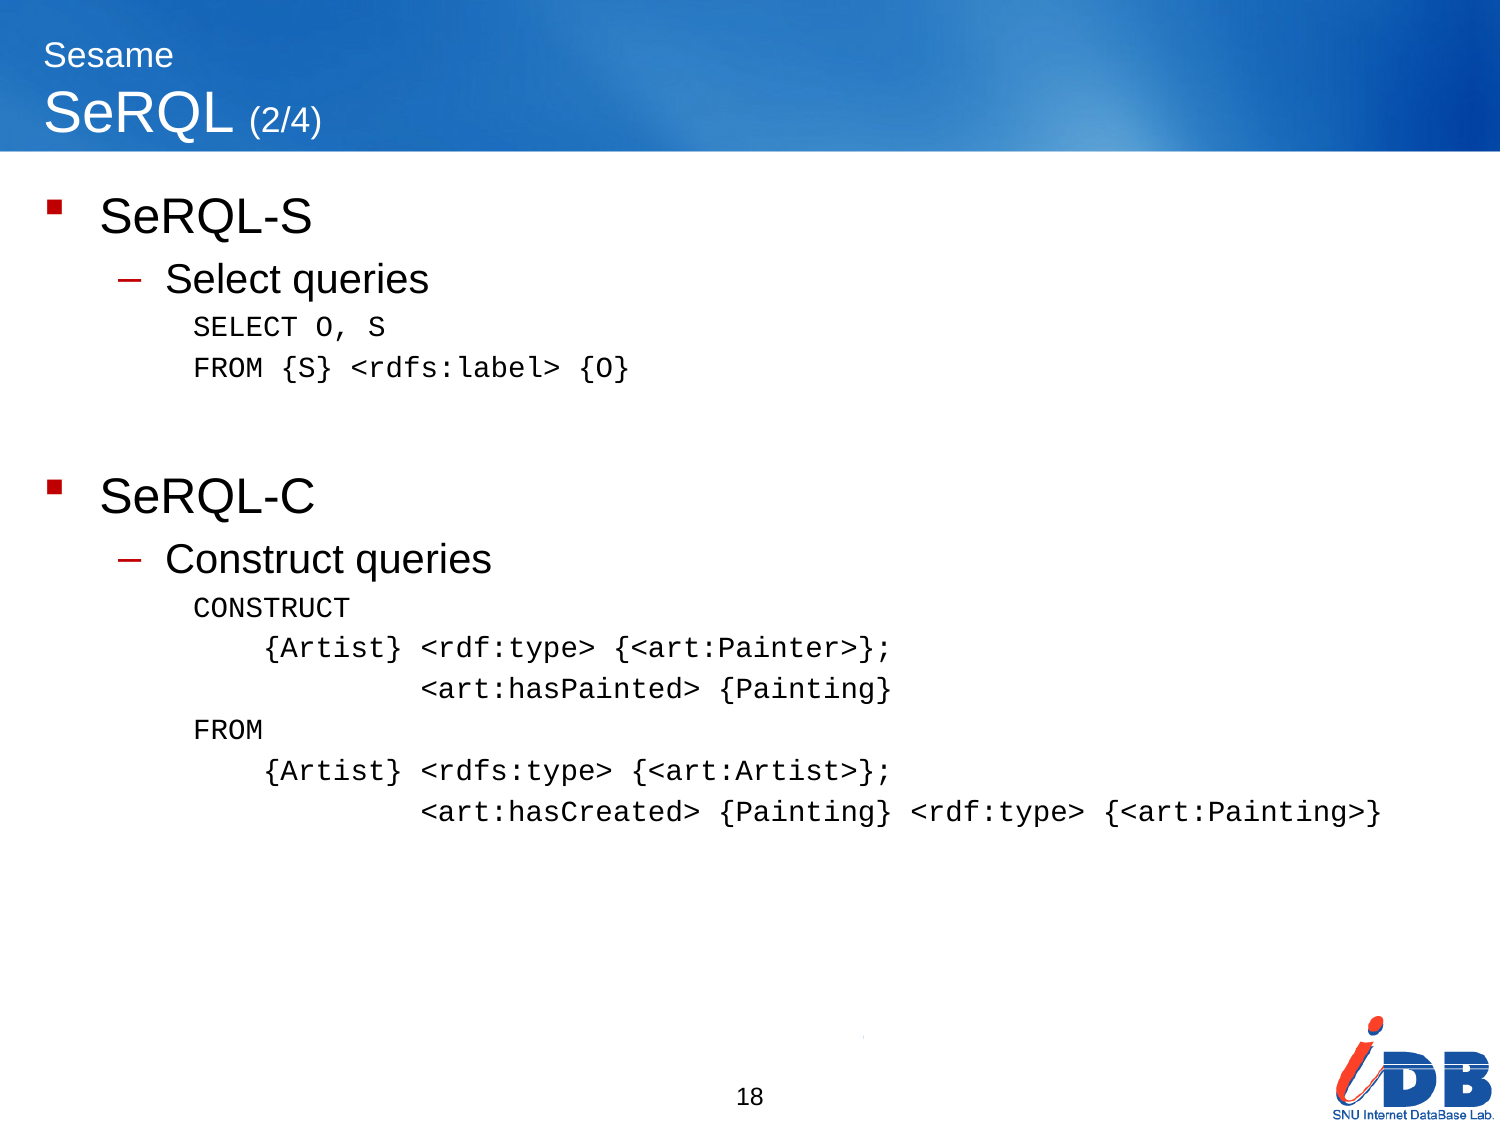

# Sesame SeRQL (2/4)
SeRQL-S
Select queries
SELECT O, S
FROM {S} <rdfs:label> {O}

SeRQL-C
Construct queries
CONSTRUCT
    {Artist} <rdf:type> {<art:Painter>};
             <art:hasPainted> {Painting}
FROM
    {Artist} <rdfs:type> {<art:Artist>};
             <art:hasCreated> {Painting} <rdf:type> {<art:Painting>}
18